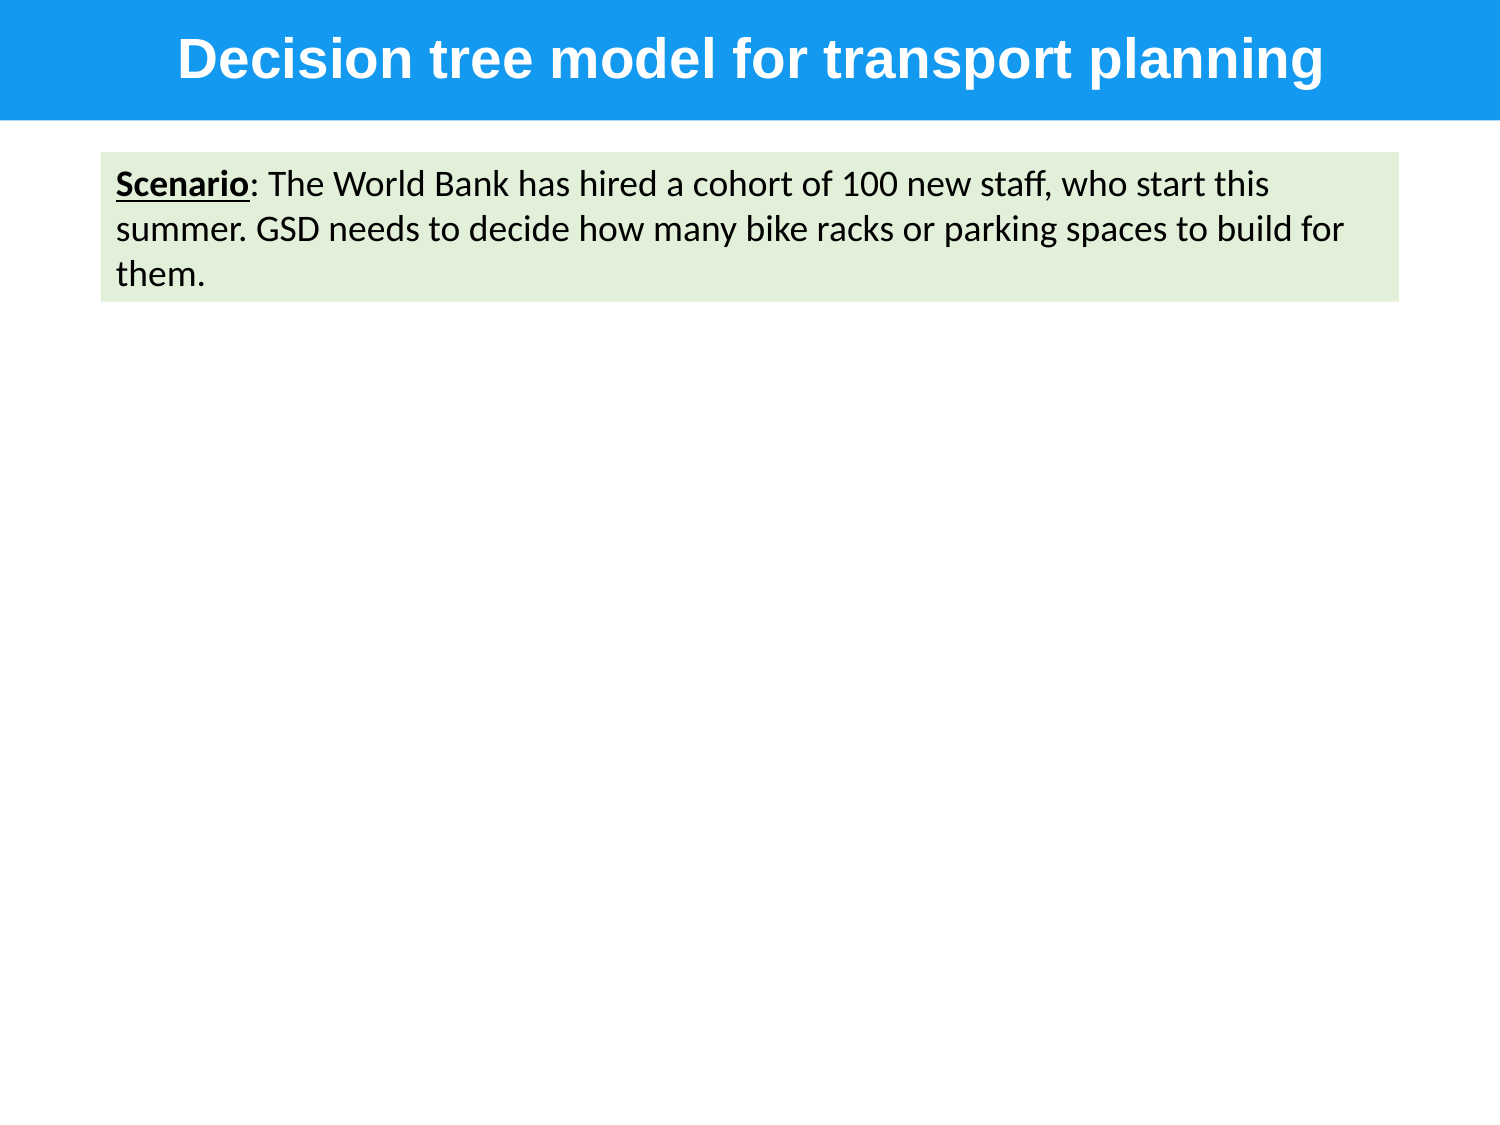

Decision tree model for transport planning
Scenario: The World Bank has hired a cohort of 100 new staff, who start this summer. GSD needs to decide how many bike racks or parking spaces to build for them.